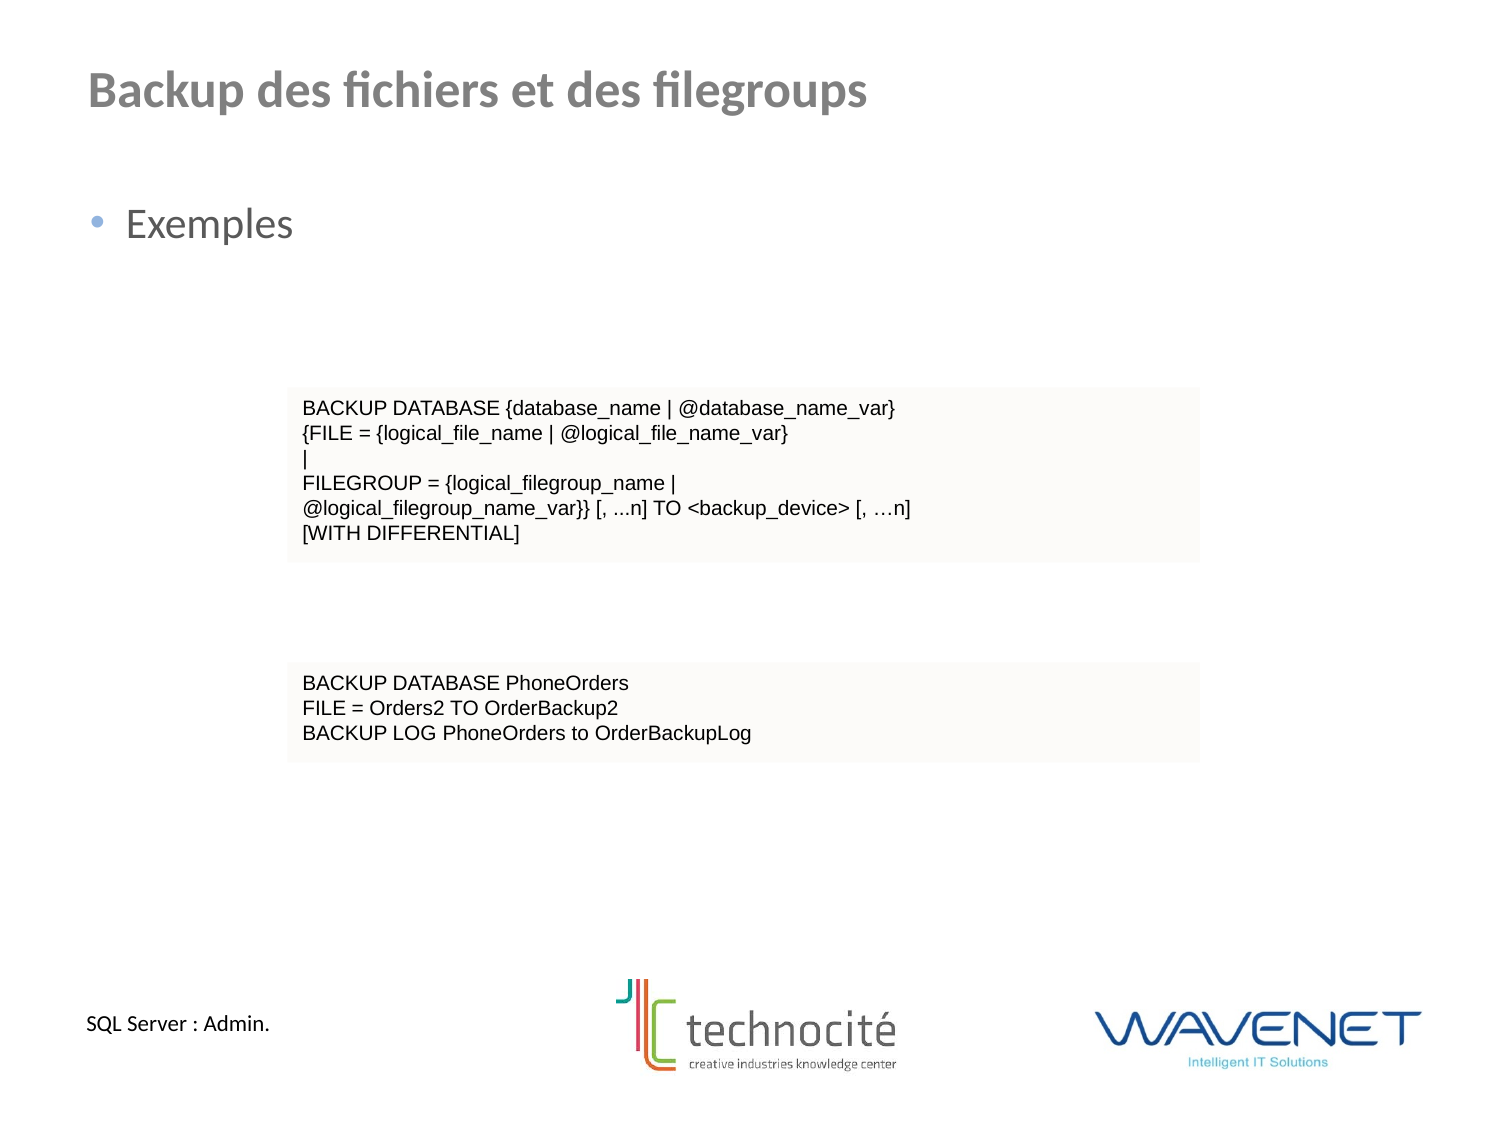

Backup des fichiers et des filegroups
Exemples
BACKUP DATABASE {database_name | @database_name_var}
{FILE = {logical_file_name | @logical_file_name_var}
|
FILEGROUP = {logical_filegroup_name |
@logical_filegroup_name_var}} [, ...n] TO <backup_device> [, …n]
[WITH DIFFERENTIAL]
BACKUP DATABASE PhoneOrders
FILE = Orders2 TO OrderBackup2
BACKUP LOG PhoneOrders to OrderBackupLog
SQL Server : Admin.